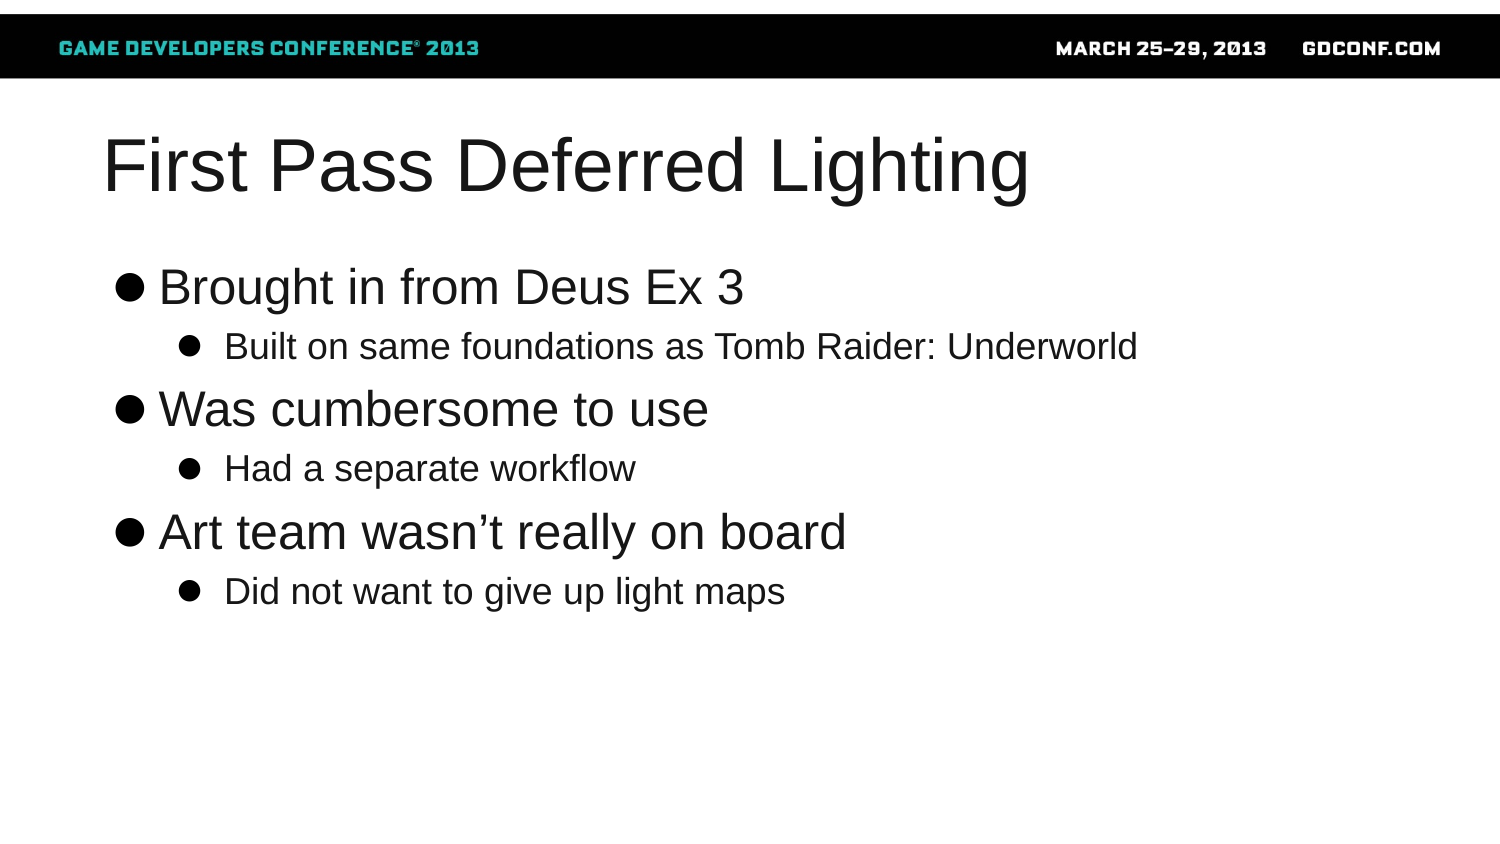

# First Pass Deferred Lighting
Brought in from Deus Ex 3
Built on same foundations as Tomb Raider: Underworld
Was cumbersome to use
Had a separate workflow
Art team wasn’t really on board
Did not want to give up light maps